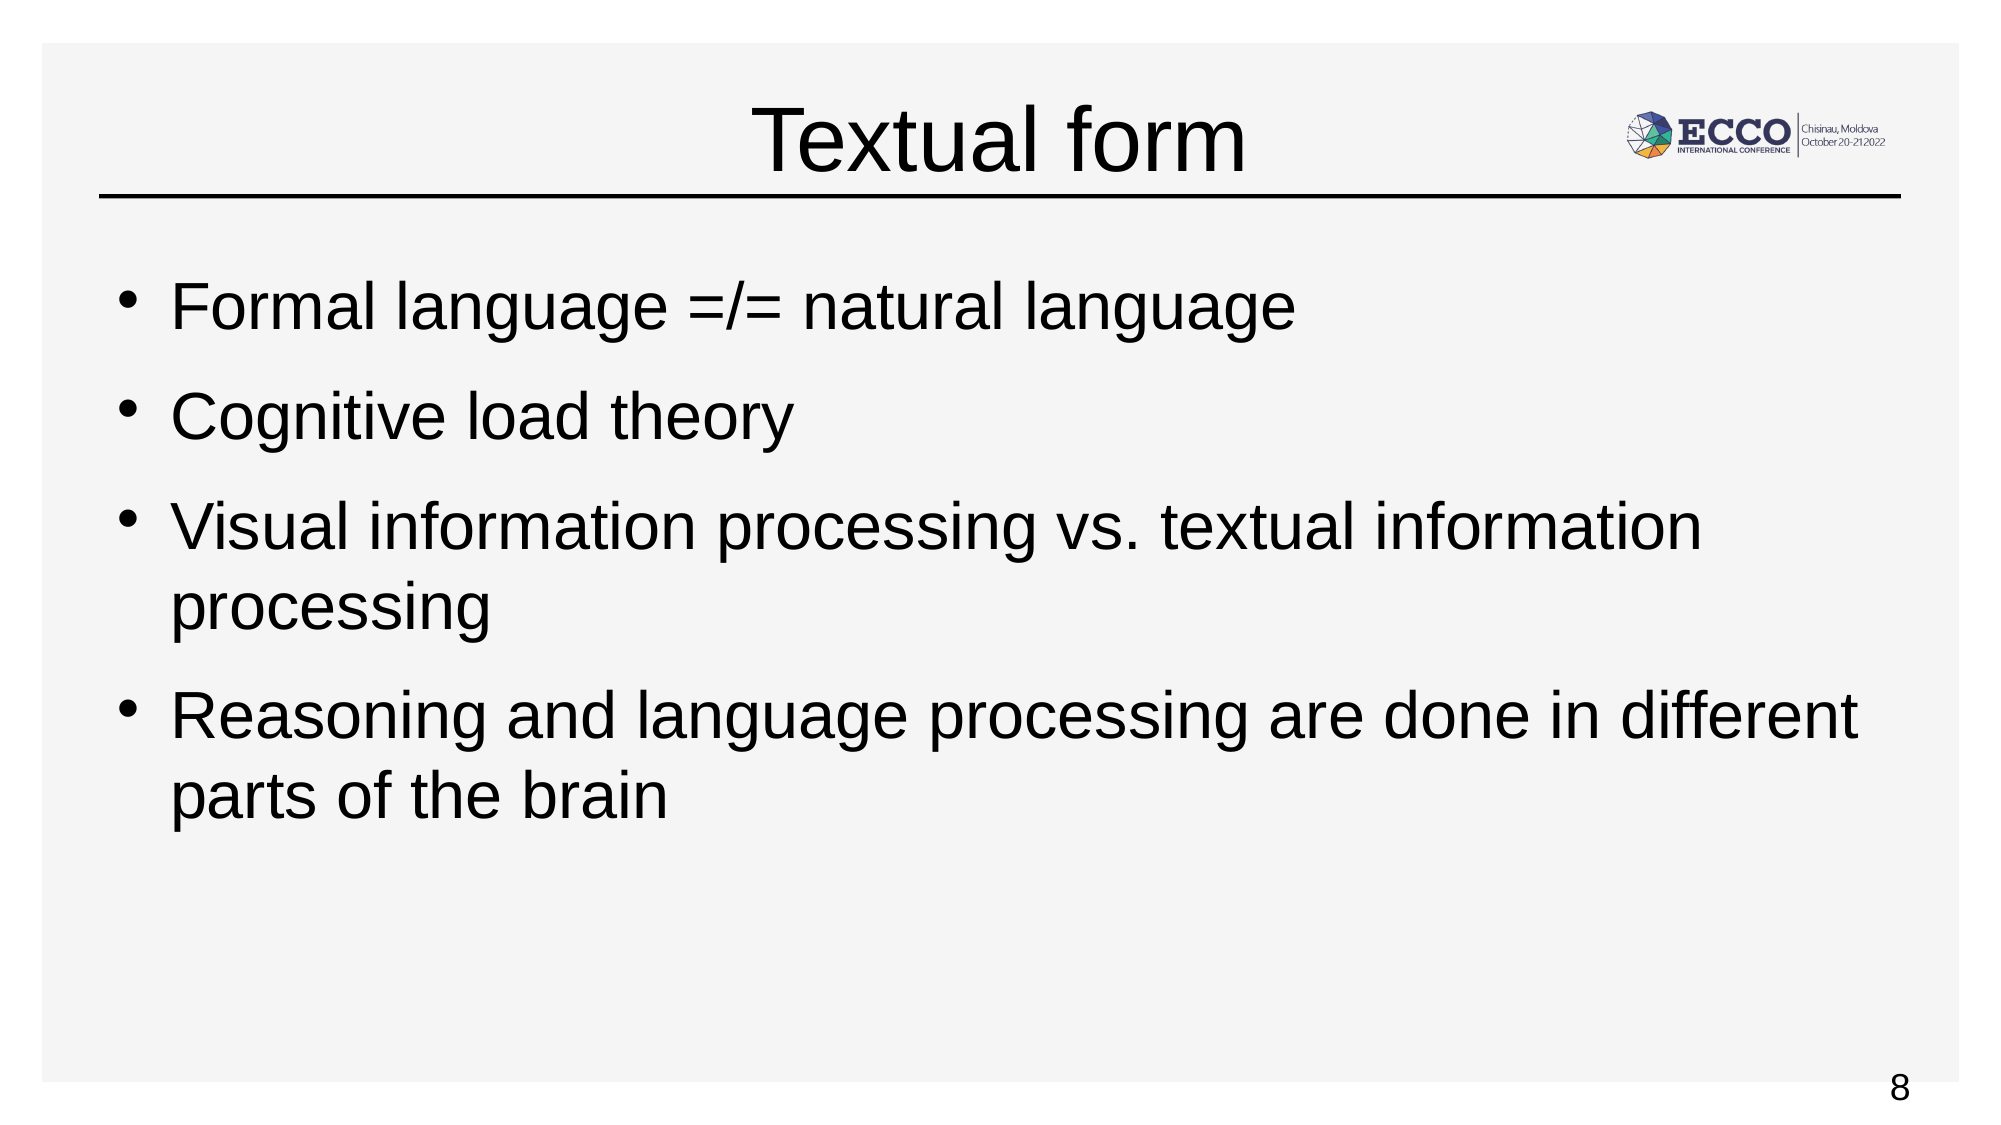

# Textual form
Formal language =/= natural language
Cognitive load theory
Visual information processing vs. textual information processing
Reasoning and language processing are done in different parts of the brain
8